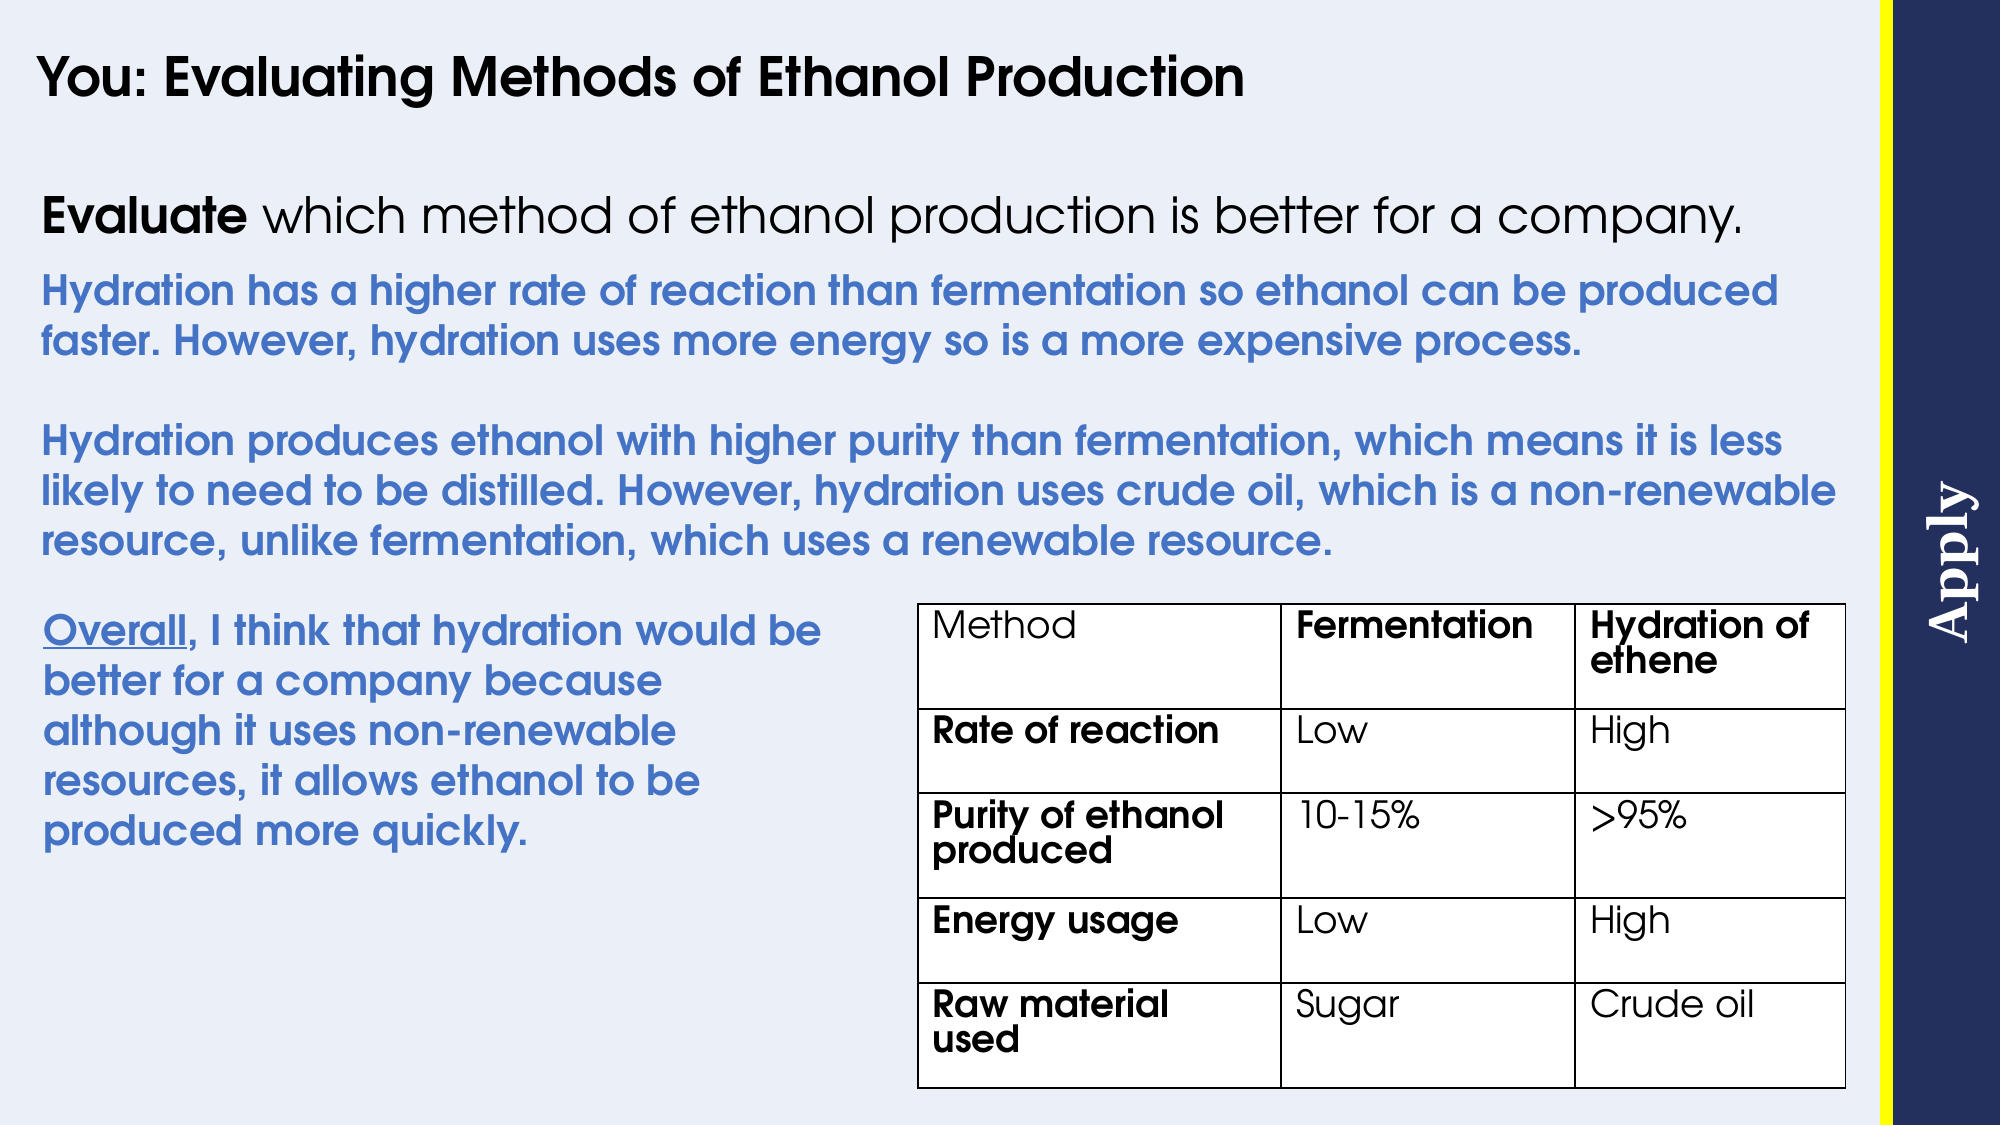

You: Evaluating Methods of Ethanol Production
Evaluate which method of ethanol production is better for a company.
Hydration has a higher rate of reaction than fermentation so ethanol can be produced faster. However, hydration uses more energy so is a more expensive process.

Hydration produces ethanol with higher purity than fermentation, which means it is less likely to need to be distilled. However, hydration uses crude oil, which is a non-renewable resource, unlike fermentation, which uses a renewable resource.

Overall, I think that hydration would be better for a company because although it uses non-renewable resources, it allows ethanol to be produced more quickly.
| Method | Fermentation | Hydration of ethene |
| --- | --- | --- |
| Rate of reaction | Low | High |
| Purity of ethanol produced | 10-15% | >95% |
| Energy usage | Low | High |
| Raw material used | Sugar | Crude oil |